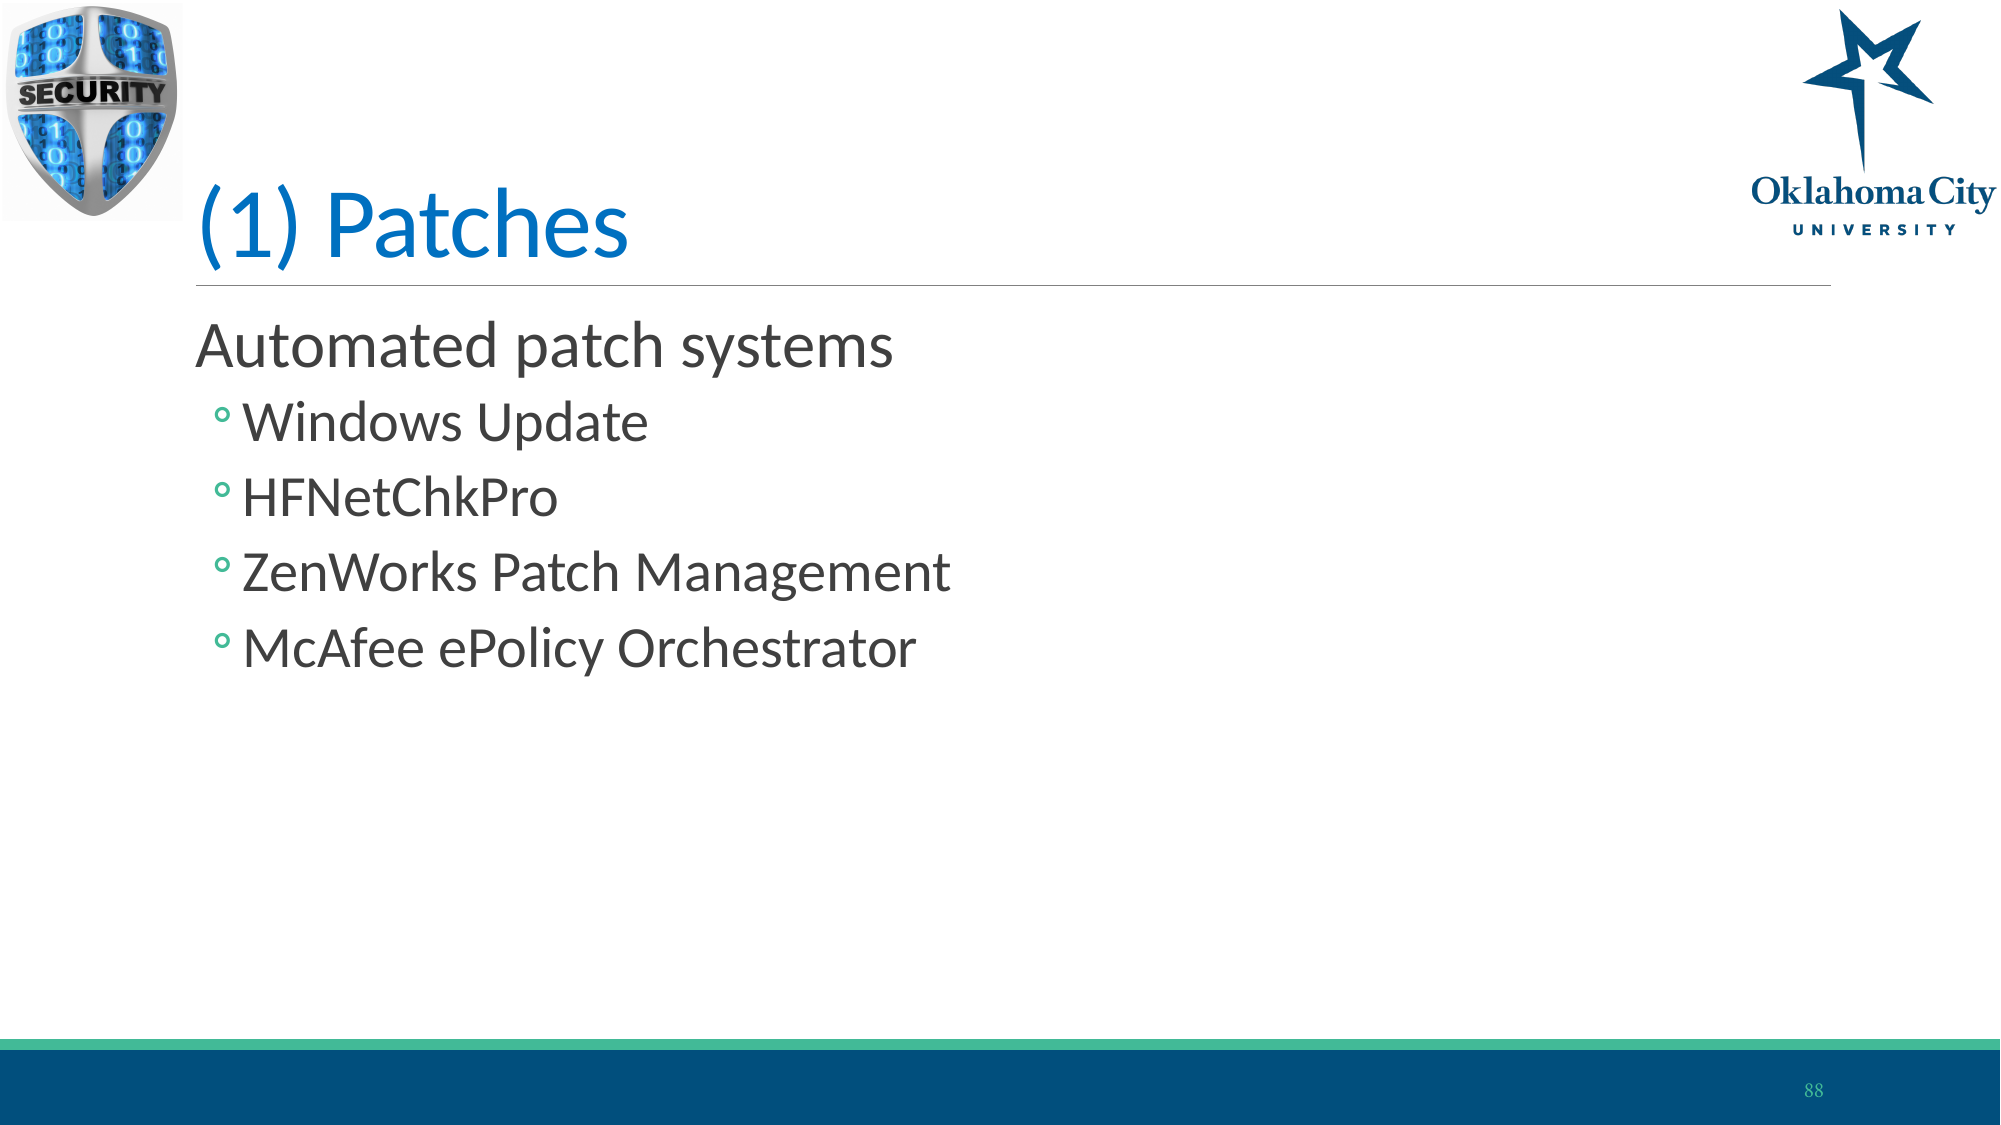

# (1) Patches
Automated patch systems
Windows Update
HFNetChkPro
ZenWorks Patch Management
McAfee ePolicy Orchestrator
88